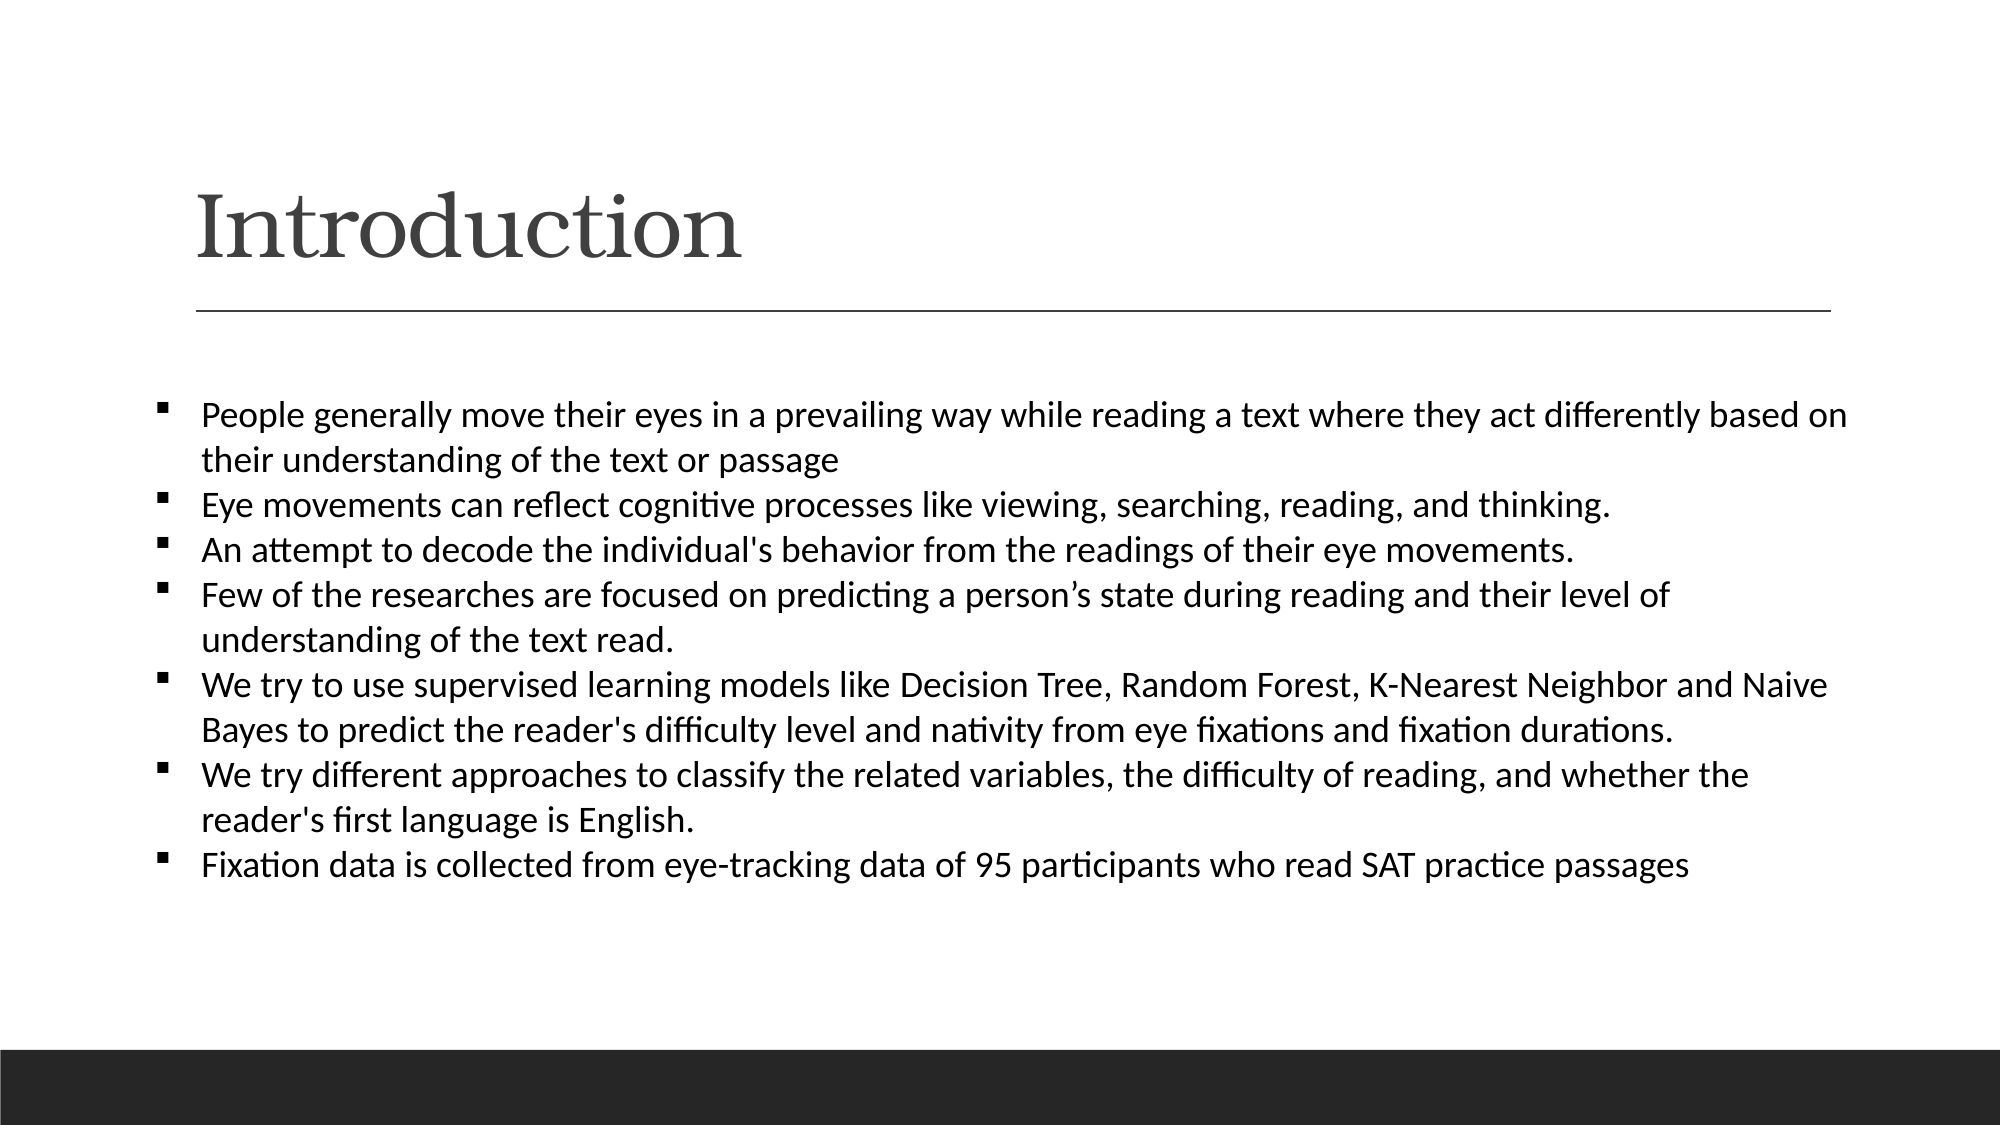

# Introduction
People generally move their eyes in a prevailing way while reading a text where they act differently based on their understanding of the text or passage
Eye movements can reflect cognitive processes like viewing, searching, reading, and thinking.
An attempt to decode the individual's behavior from the readings of their eye movements.
Few of the researches are focused on predicting a person’s state during reading and their level of understanding of the text read.
We try to use supervised learning models like Decision Tree, Random Forest, K-Nearest Neighbor and Naive Bayes to predict the reader's difficulty level and nativity from eye fixations and fixation durations.
We try different approaches to classify the related variables, the difficulty of reading, and whether the reader's first language is English.
Fixation data is collected from eye-tracking data of 95 participants who read SAT practice passages